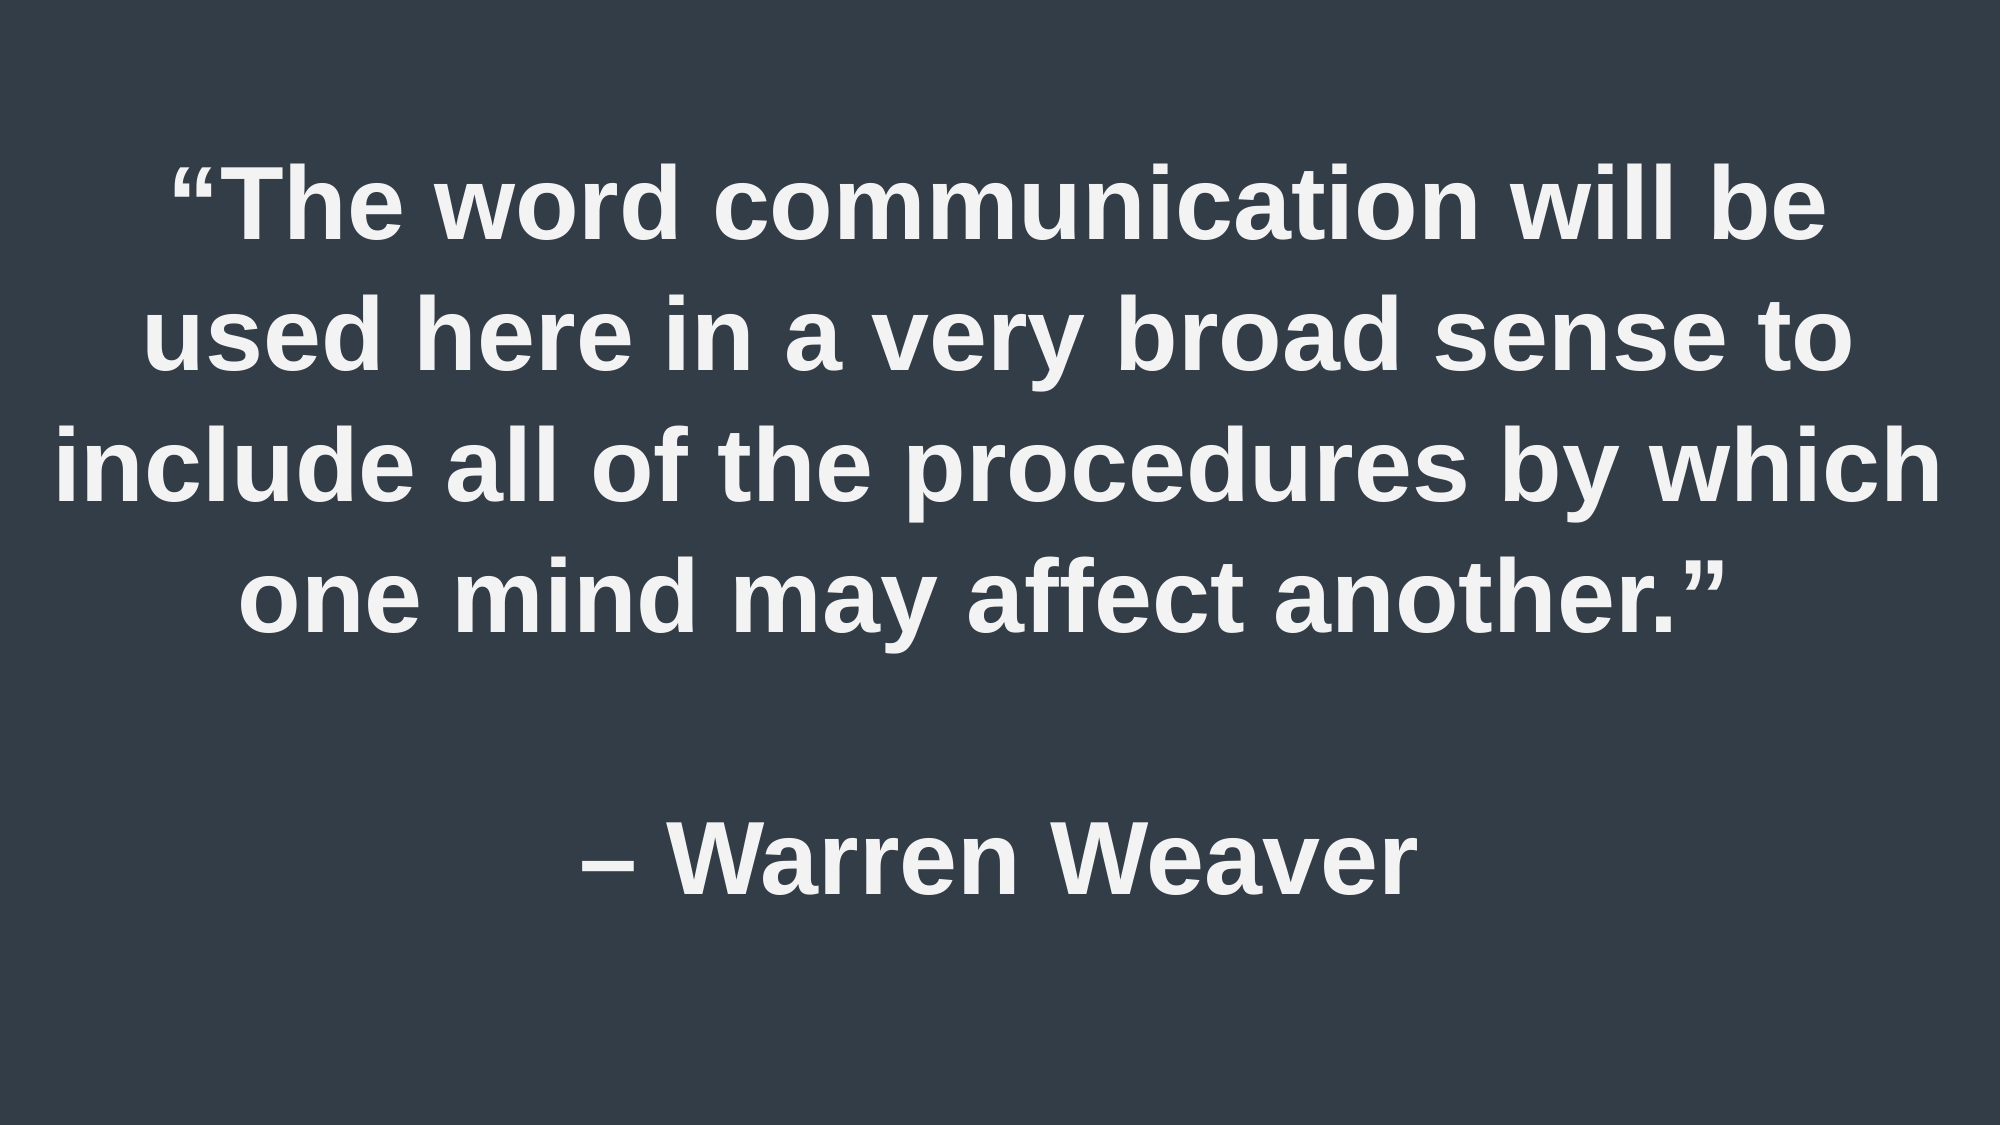

# “The word communication will be used here in a very broad sense to include all of the procedures by which one mind may affect another.” – Warren Weaver